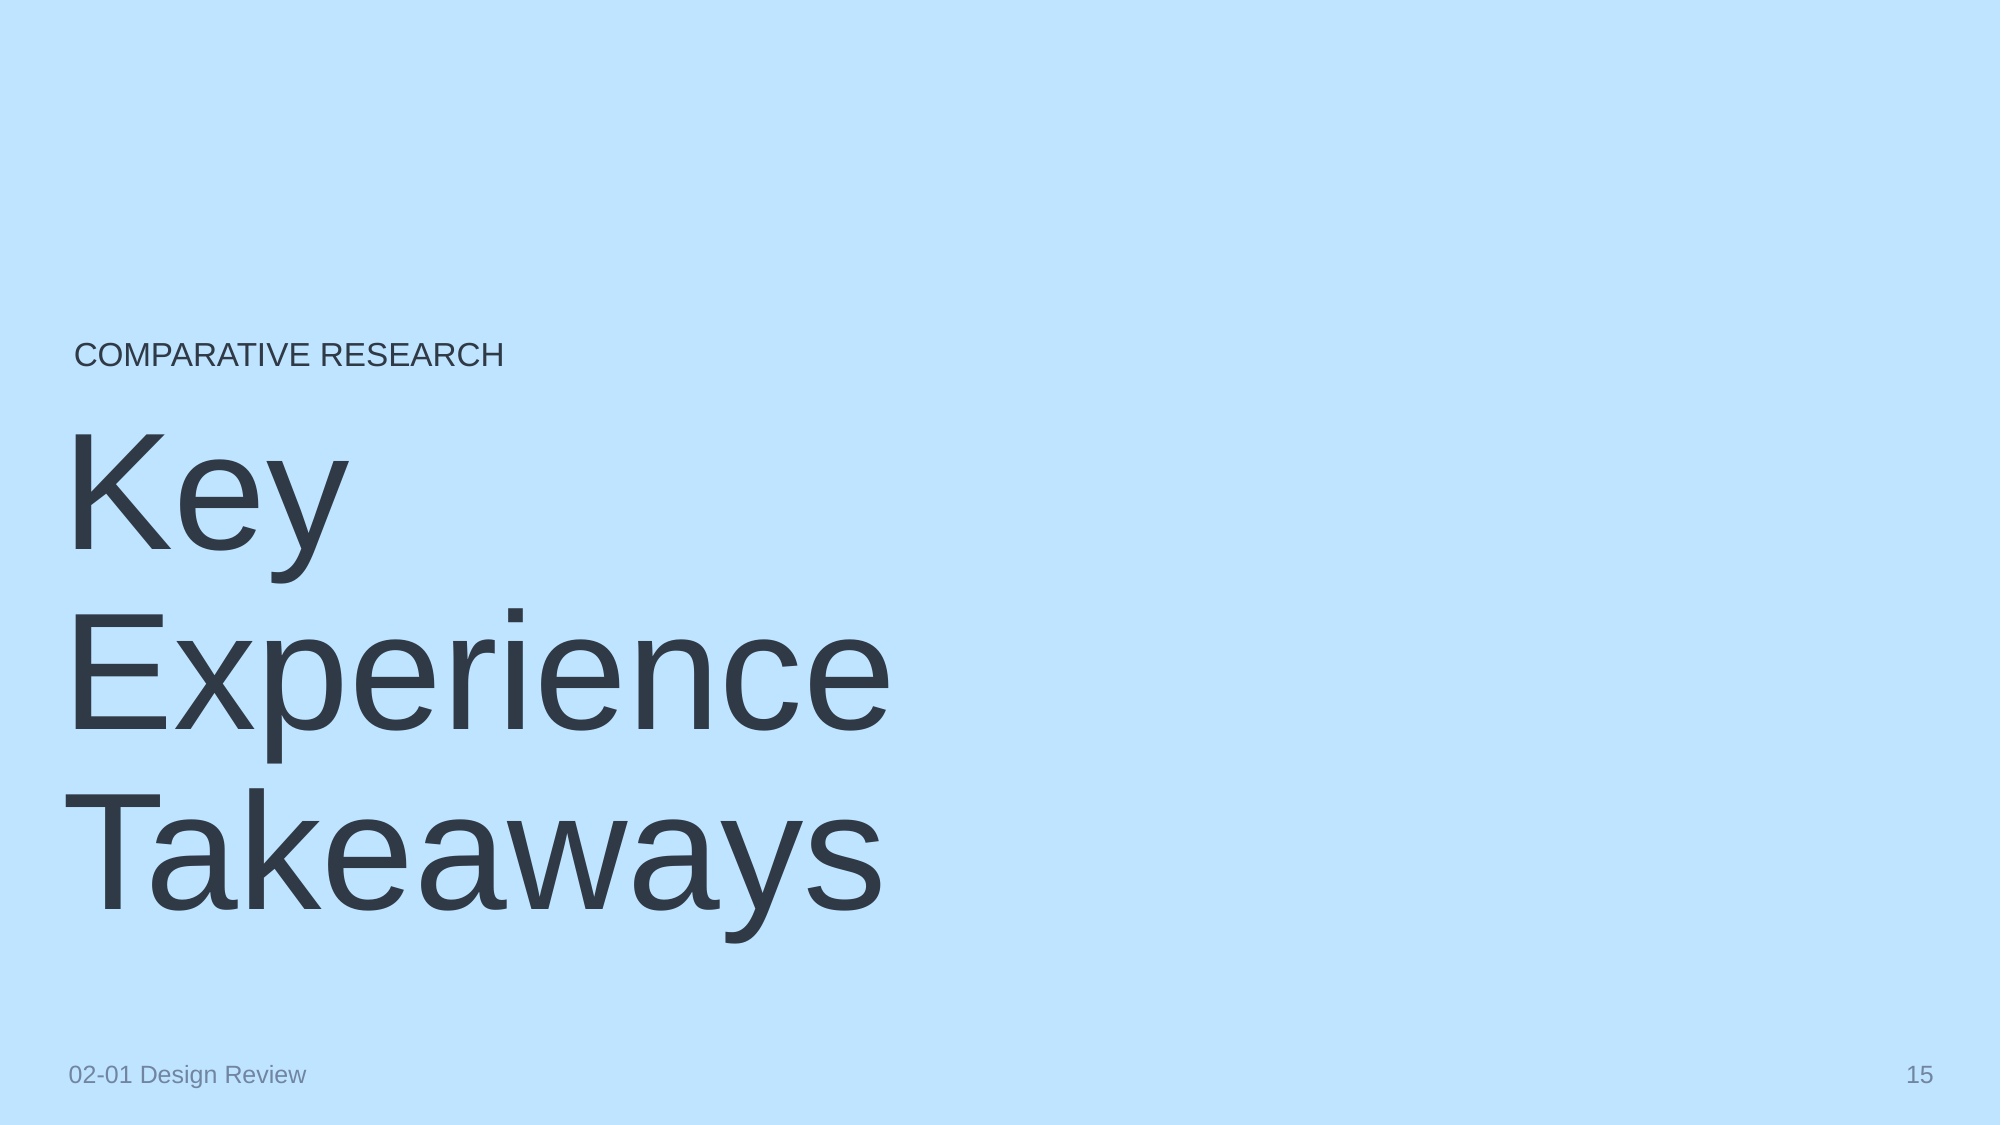

COMPARATIVE RESEARCH
Key Experience Takeaways
15
02-01 Design Review